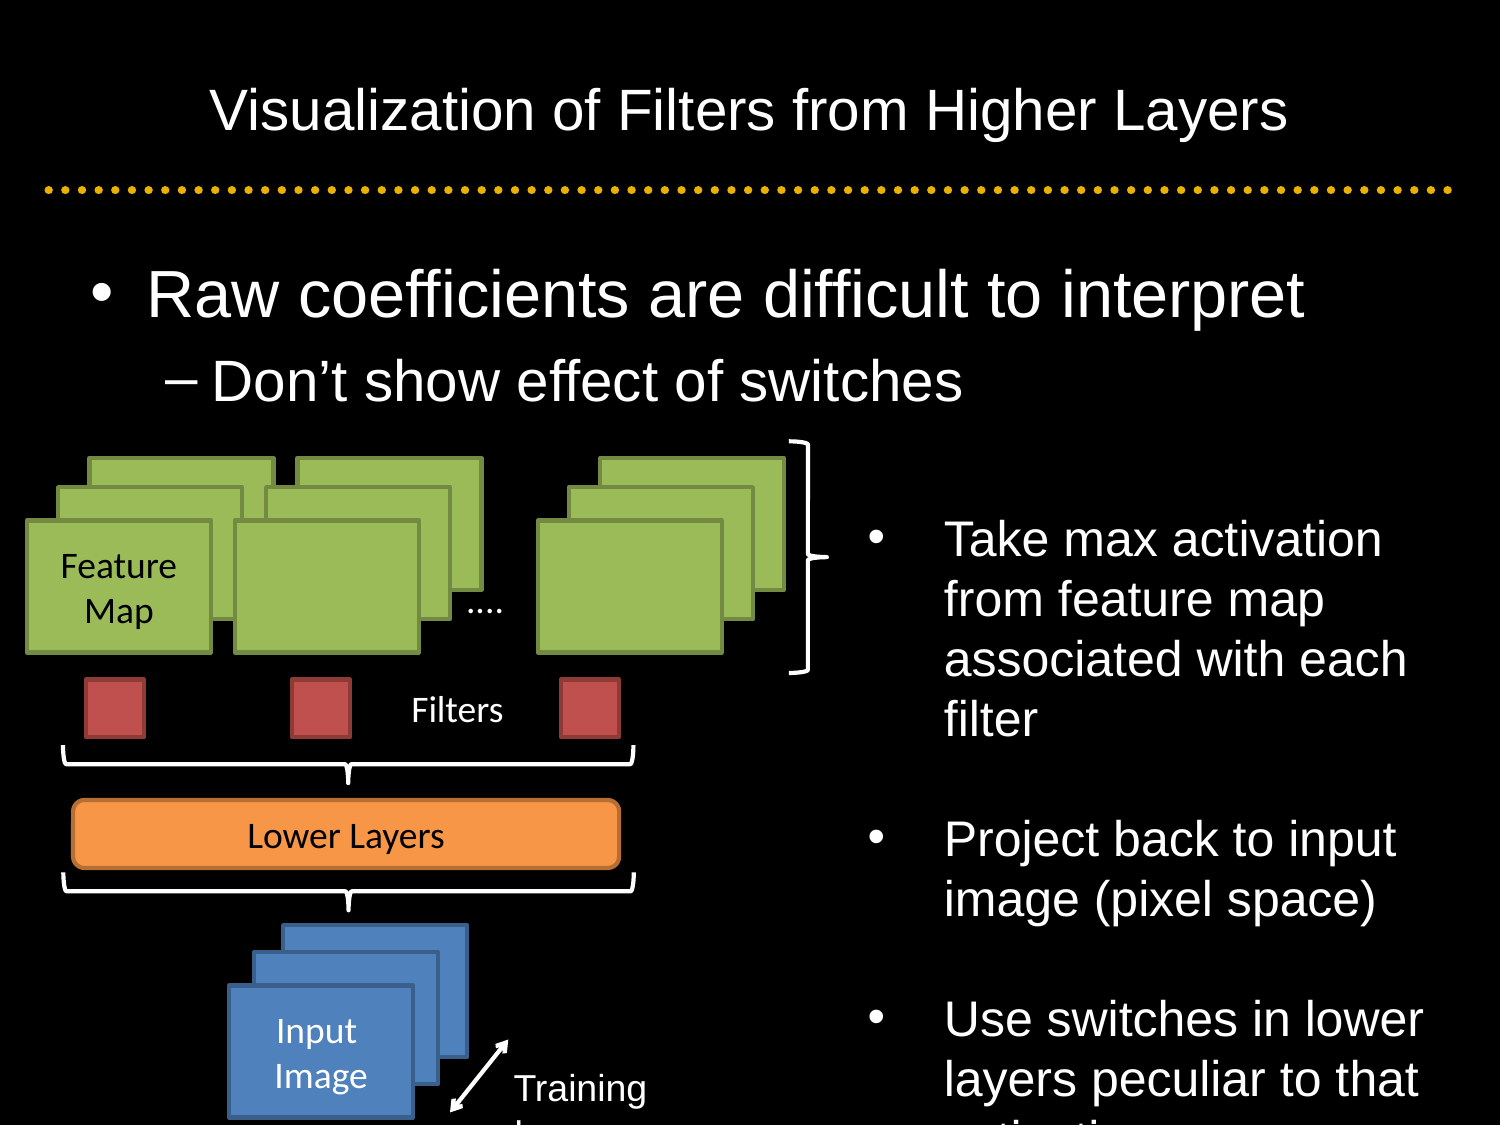

# Visualization of Filters from Higher Layers
Raw coefficients are difficult to interpret
Don’t show effect of switches

Take max activation from feature map associated with each filter

Project back to input image (pixel space)

Use switches in lower layers peculiar to that activation
Feature
Map

....

Filters

Lower Layers

Input
Image
Training Images